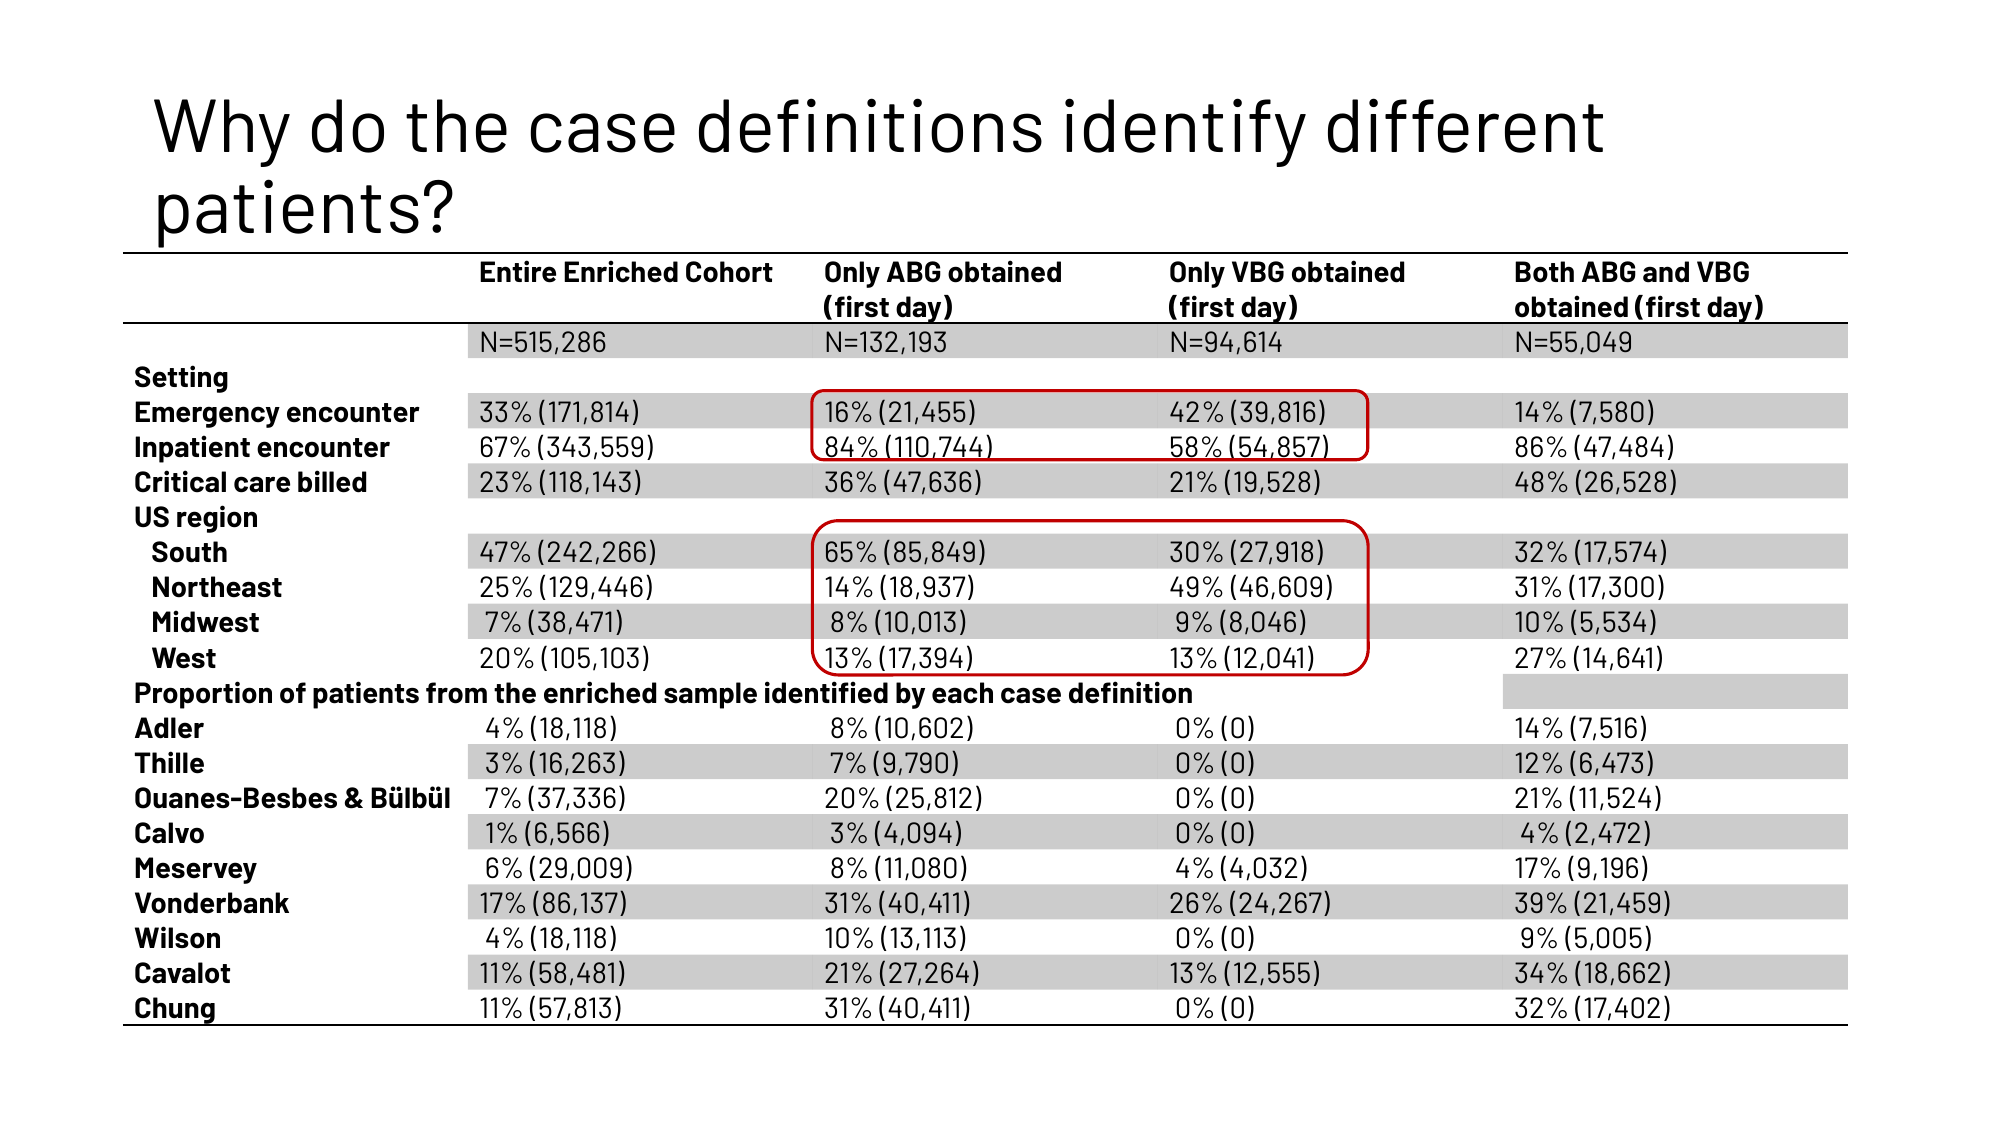

# Why do the case definitions identify different patients?
|  | Entire Enriched Cohort | Only ABG obtained (first day) | Only VBG obtained (first day) | Both ABG and VBG obtained (first day) |
| --- | --- | --- | --- | --- |
|  | N=515,286 | N=132,193 | N=94,614 | N=55,049 |
| Setting |  |  |  |  |
| Emergency encounter | 33% (171,814) | 16% (21,455) | 42% (39,816) | 14% (7,580) |
| Inpatient encounter | 67% (343,559) | 84% (110,744) | 58% (54,857) | 86% (47,484) |
| Critical care billed | 23% (118,143) | 36% (47,636) | 21% (19,528) | 48% (26,528) |
| US region |  |  |  |  |
| South | 47% (242,266) | 65% (85,849) | 30% (27,918) | 32% (17,574) |
| Northeast | 25% (129,446) | 14% (18,937) | 49% (46,609) | 31% (17,300) |
| Midwest | 7% (38,471) | 8% (10,013) | 9% (8,046) | 10% (5,534) |
| West | 20% (105,103) | 13% (17,394) | 13% (12,041) | 27% (14,641) |
| Proportion of patients from the enriched sample identified by each case definition |  |  |  |  |
| Adler | 4% (18,118) | 8% (10,602) | 0% (0) | 14% (7,516) |
| Thille | 3% (16,263) | 7% (9,790) | 0% (0) | 12% (6,473) |
| Ouanes-Besbes & Bülbül | 7% (37,336) | 20% (25,812) | 0% (0) | 21% (11,524) |
| Calvo | 1% (6,566) | 3% (4,094) | 0% (0) | 4% (2,472) |
| Meservey | 6% (29,009) | 8% (11,080) | 4% (4,032) | 17% (9,196) |
| Vonderbank | 17% (86,137) | 31% (40,411) | 26% (24,267) | 39% (21,459) |
| Wilson | 4% (18,118) | 10% (13,113) | 0% (0) | 9% (5,005) |
| Cavalot | 11% (58,481) | 21% (27,264) | 13% (12,555) | 34% (18,662) |
| Chung | 11% (57,813) | 31% (40,411) | 0% (0) | 32% (17,402) |